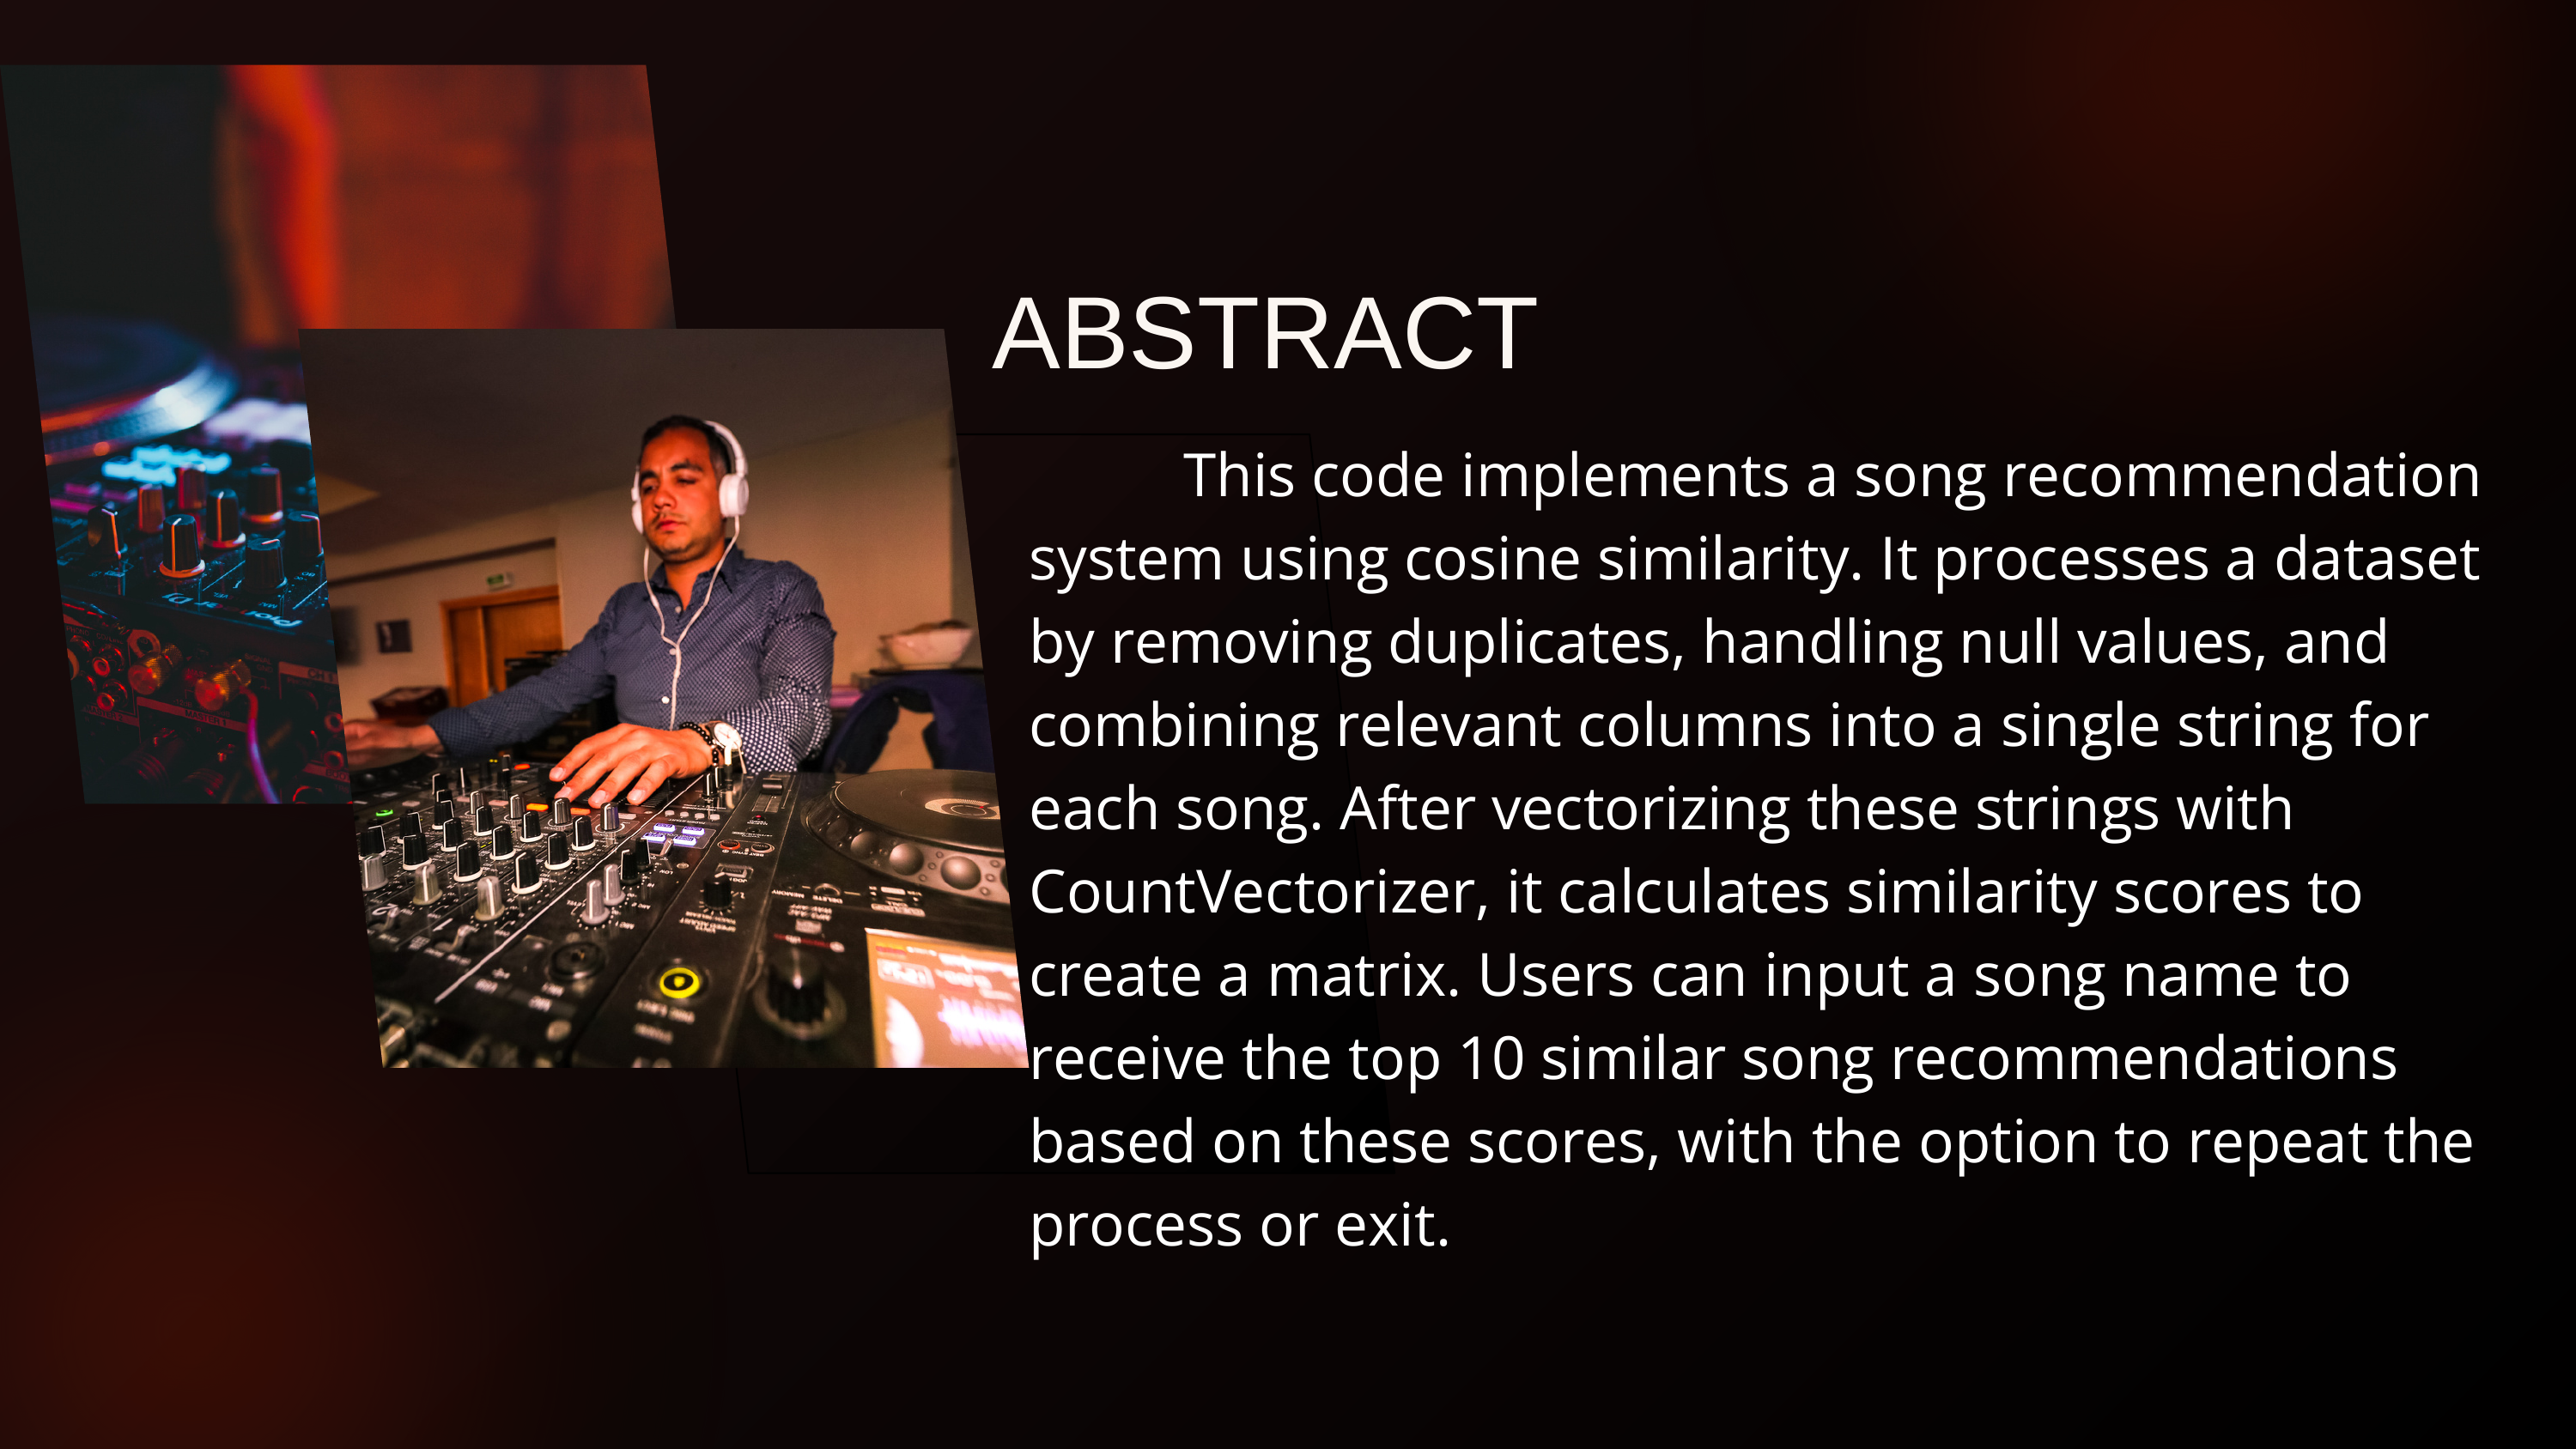

ABSTRACT

          This code implements a song recommendation system using cosine similarity. It processes a dataset by removing duplicates, handling null values, and combining relevant columns into a single string for each song. After vectorizing these strings with CountVectorizer, it calculates similarity scores to create a matrix. Users can input a song name to receive the top 10 similar song recommendations based on these scores, with the option to repeat the process or exit.